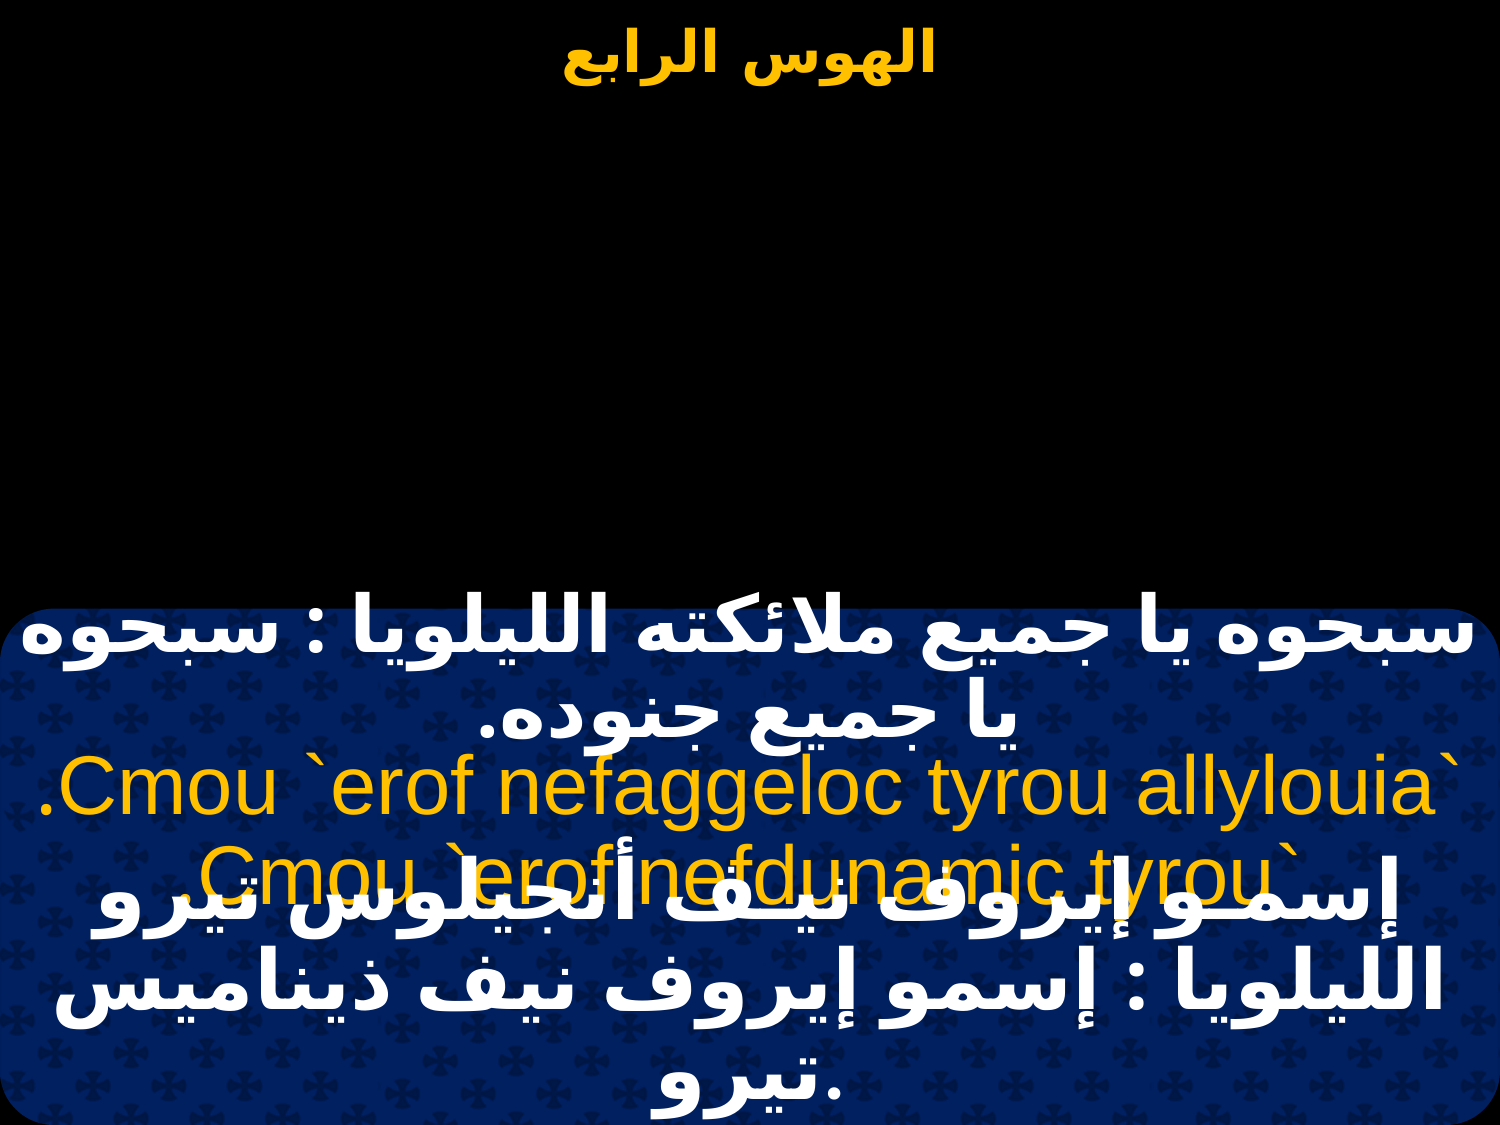

سبحوه يا جميع ملائكته الليلويا : سبحوه يا جميع جنوده.
`Cmou `erof nefaggeloc tyrou allylouia.
 `Cmou `erof nefdunamic tyrou.
إسمـو إيروف نيـف أنجيلوس تيرو الليلويا : إسمو إيروف نيف ذيناميس تيرو.